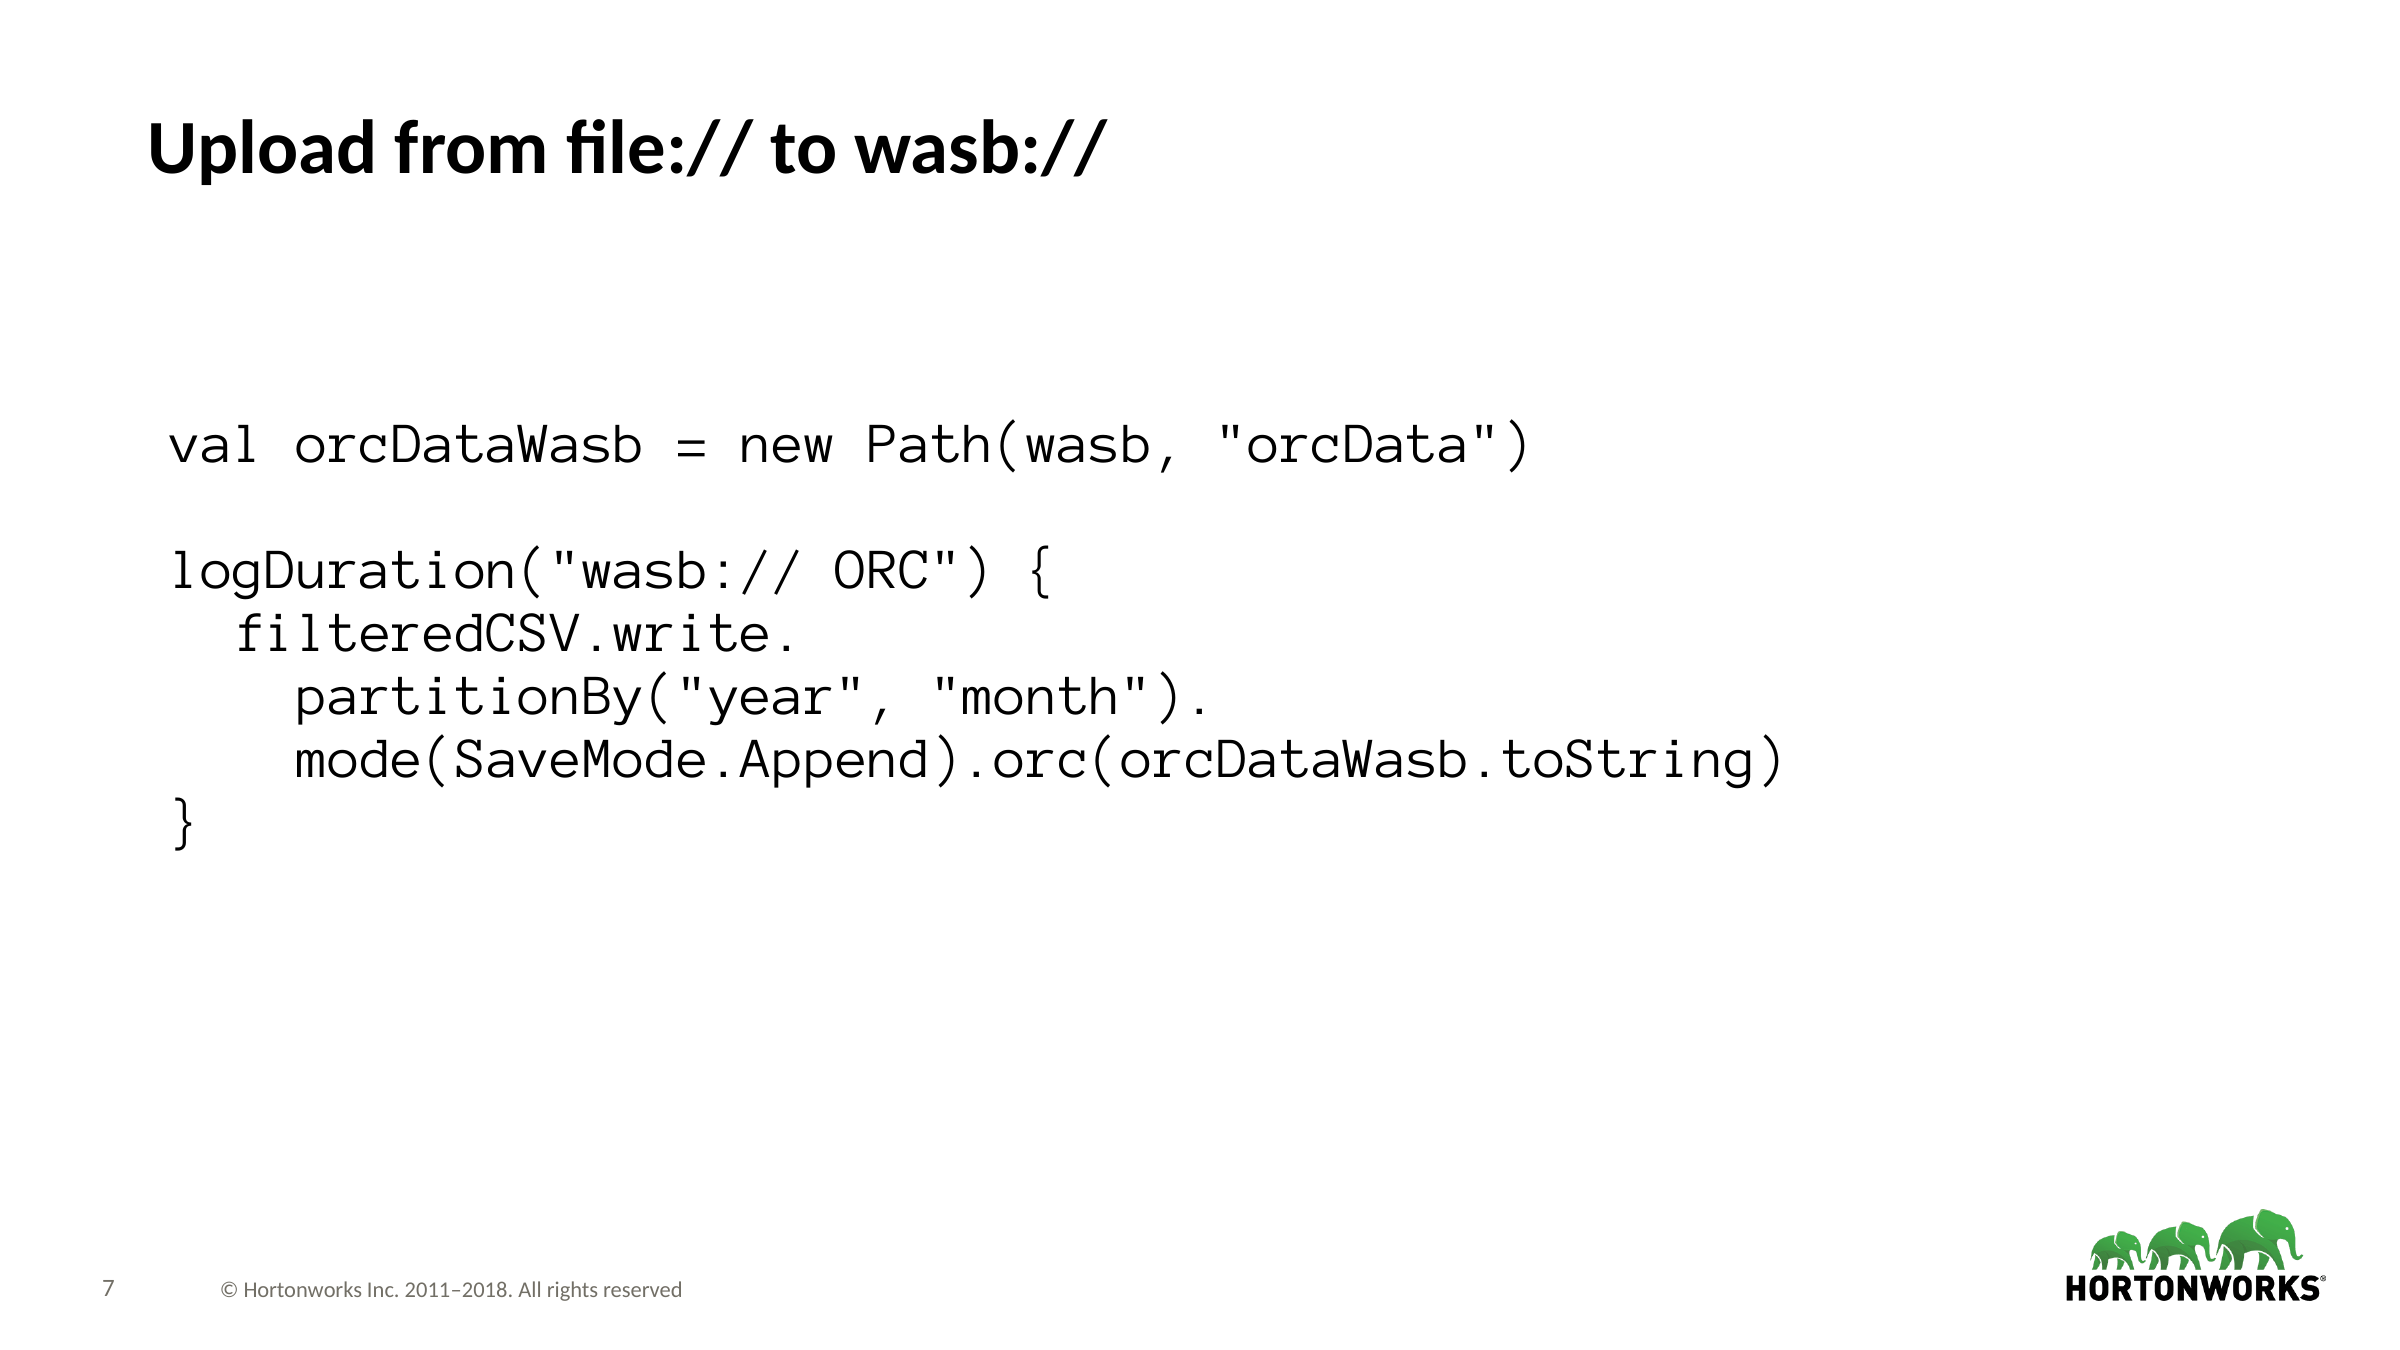

# Upload from file:// to wasb://
val orcDataWasb = new Path(wasb, "orcData")

logDuration("wasb:// ORC") {
  filteredCSV.write.
    partitionBy("year", "month").
    mode(SaveMode.Append).orc(orcDataWasb.toString)
}